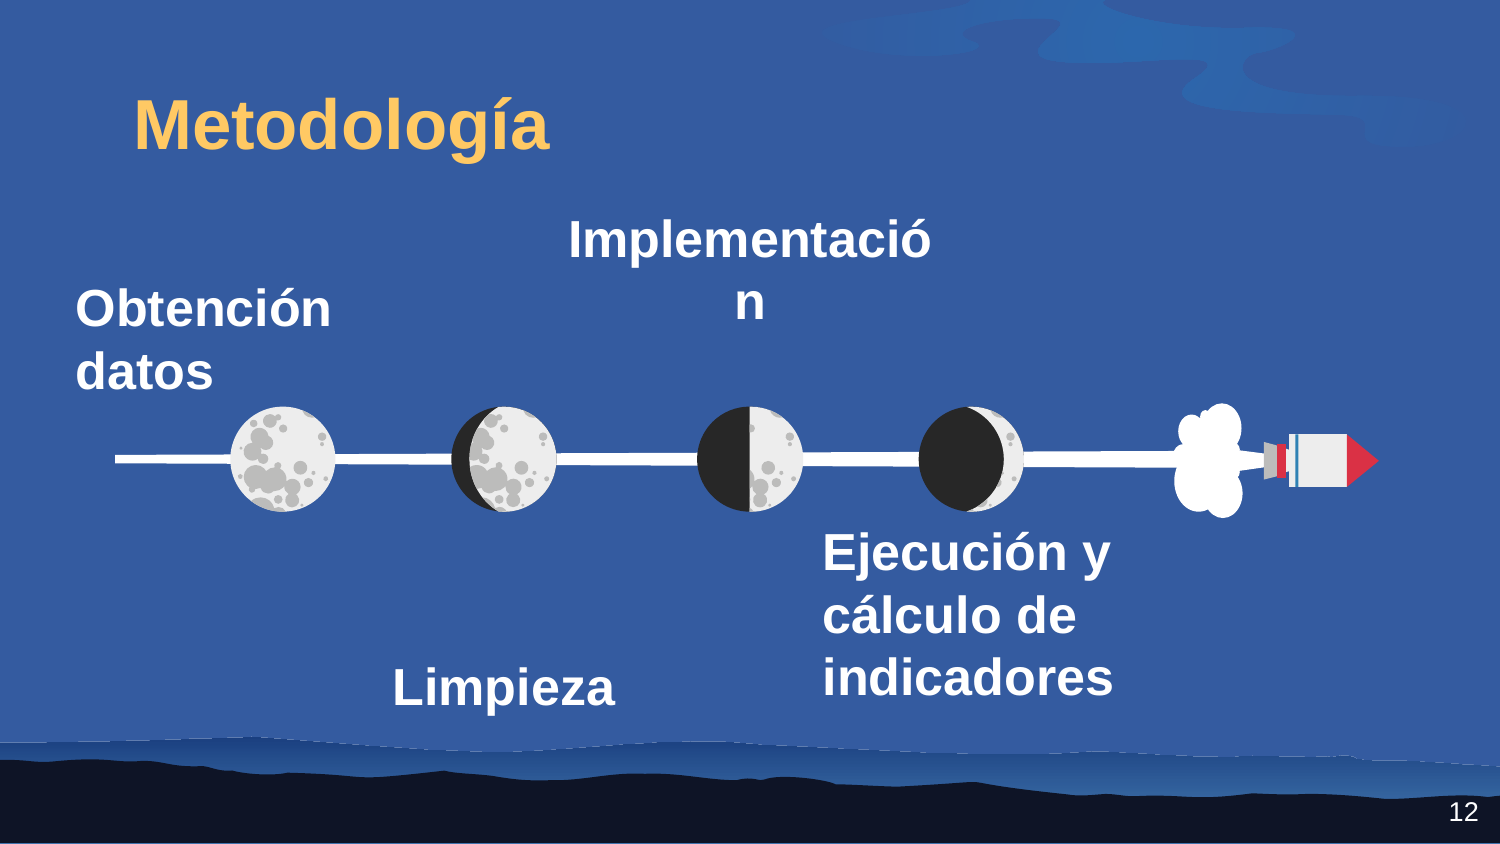

# Metodología
Implementación
Obtención datos

Ejecución y cálculo de indicadores
Limpieza
12